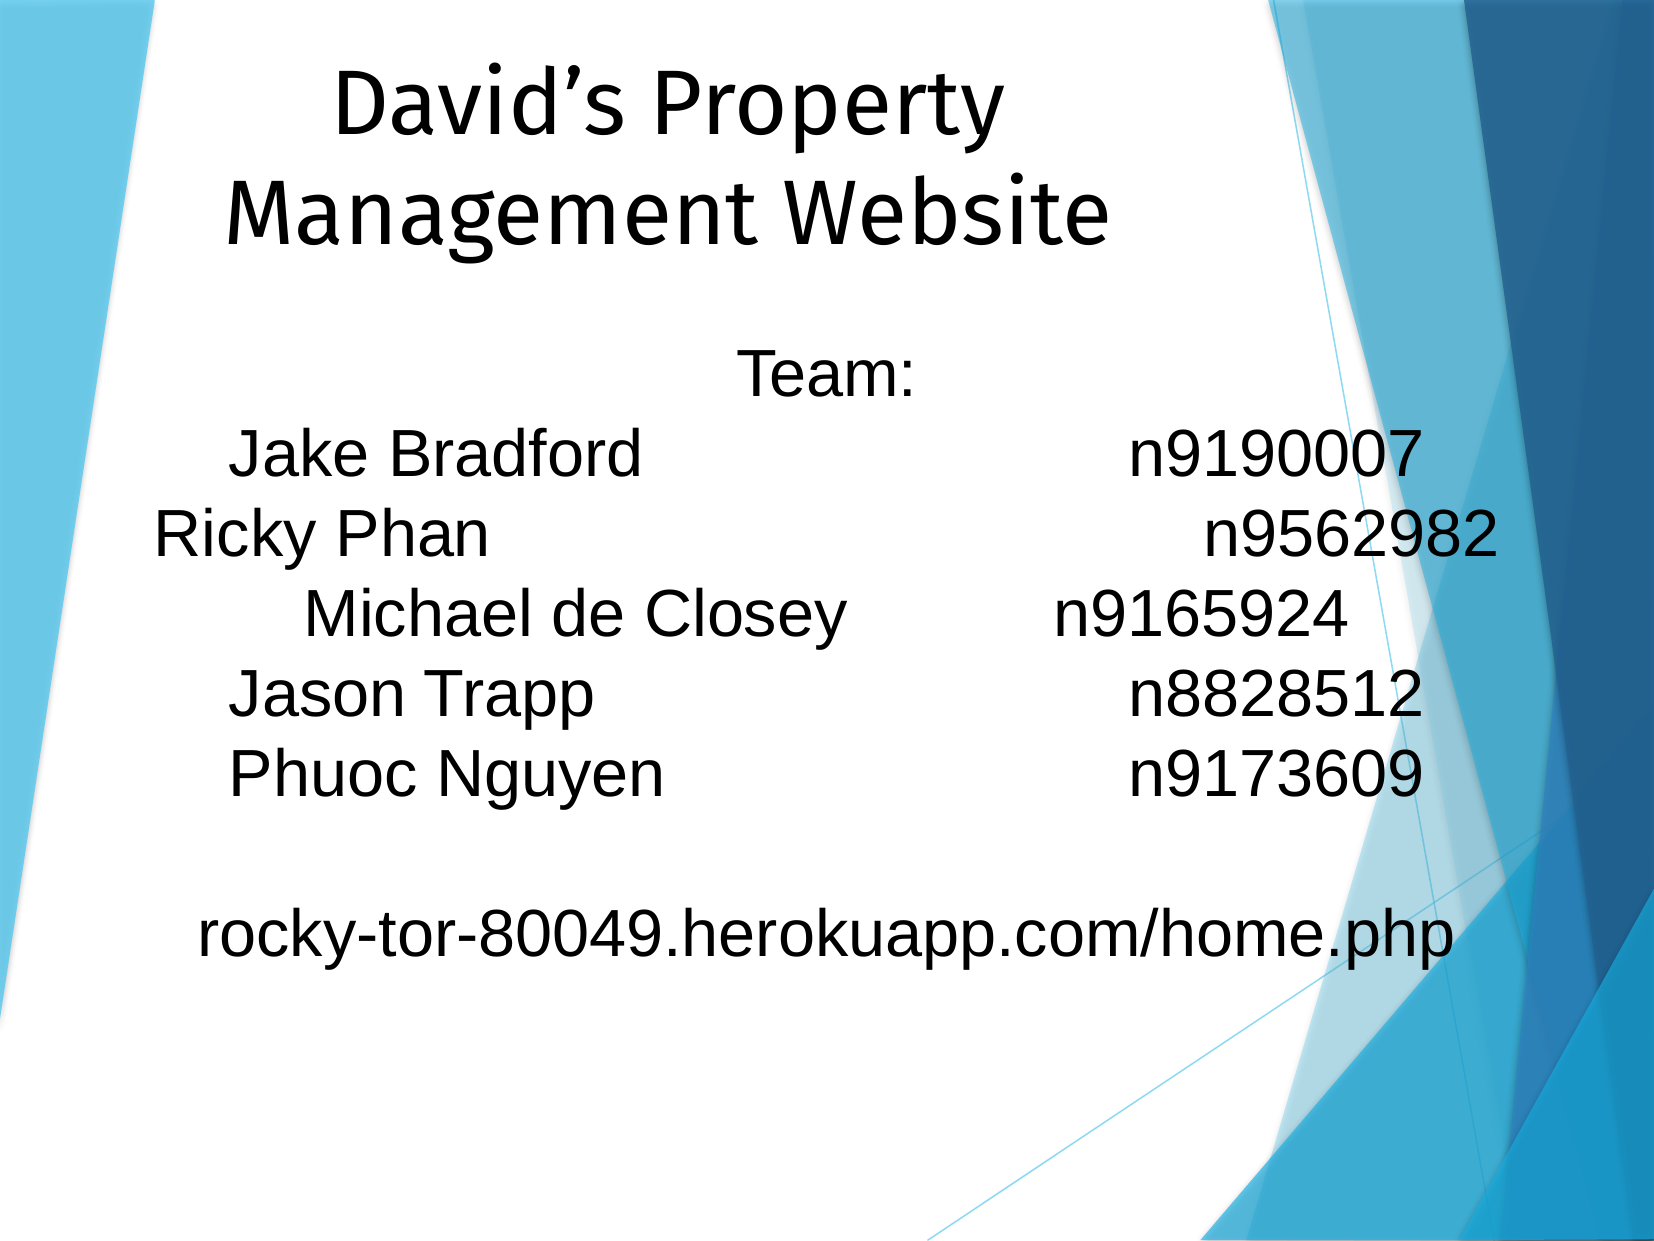

David’s Property Management Website
Team:
Jake Bradford 				n9190007
Ricky Phan 					n9562982
Michael de Closey 		n9165924
Jason Trapp 				n8828512
Phuoc Nguyen 			n9173609

rocky-tor-80049.herokuapp.com/home.php